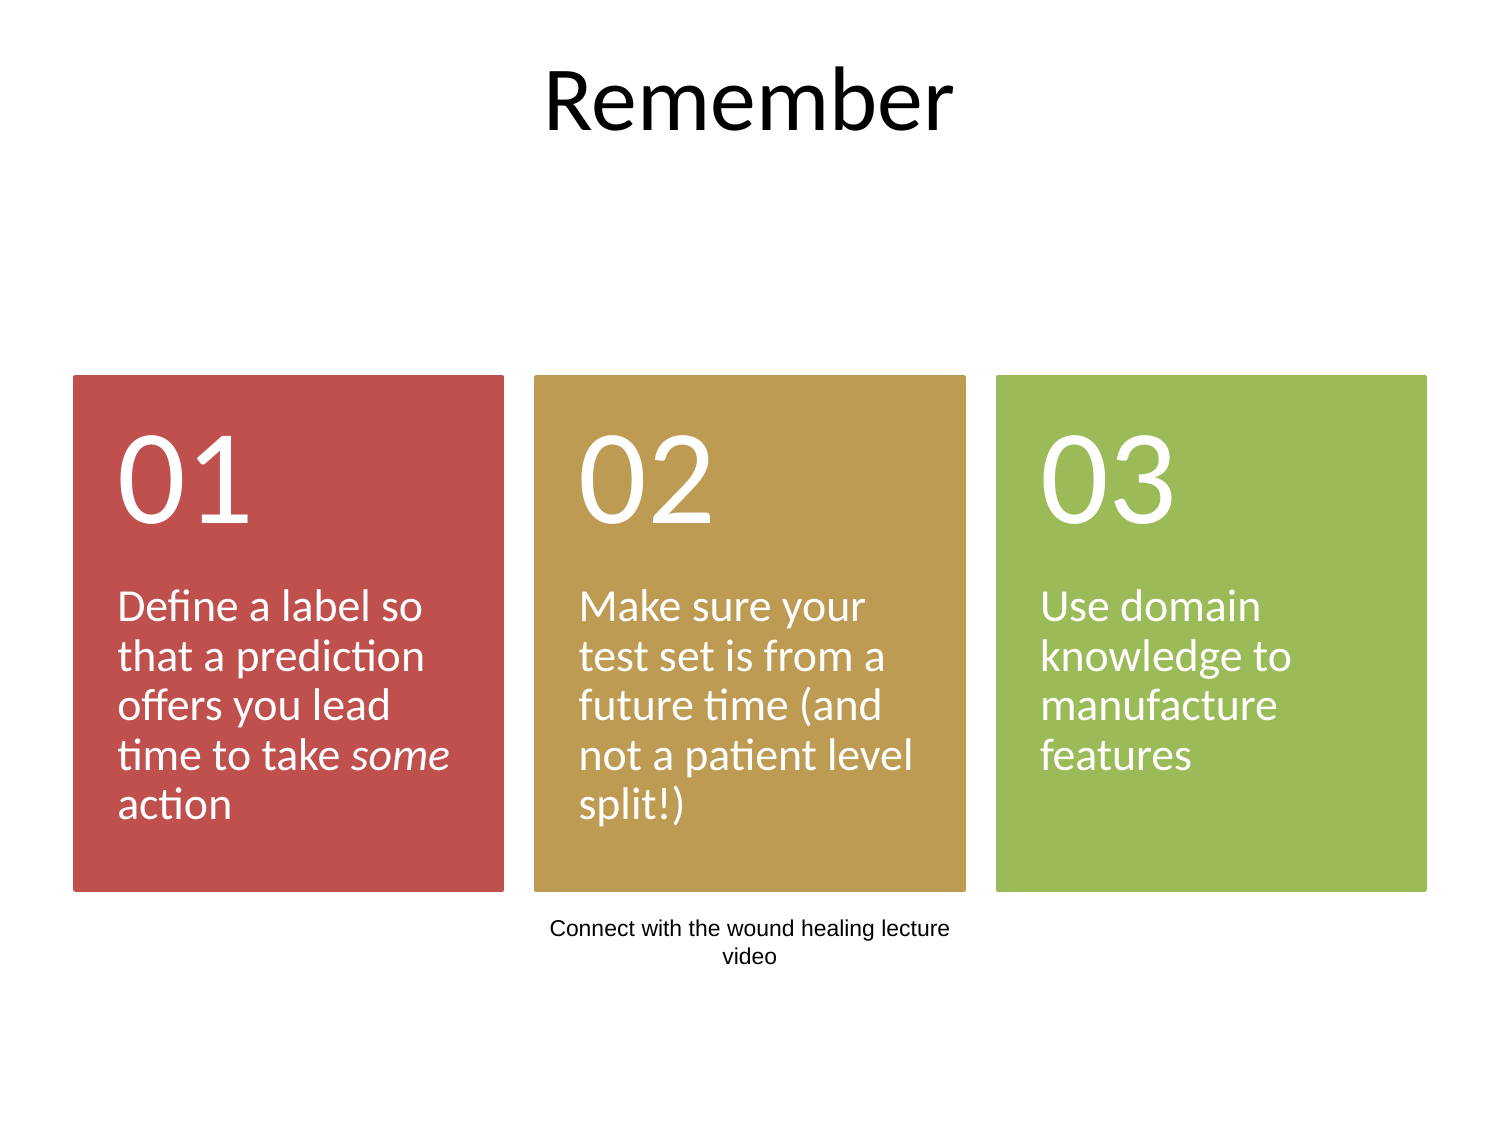

# Remember
Define a label so that a prediction offers you lead time to take some action
01
Make sure your test set is from a future time (and not a patient level split!)
02
Use domain knowledge to manufacture features
03
Connect with the wound healing lecture video